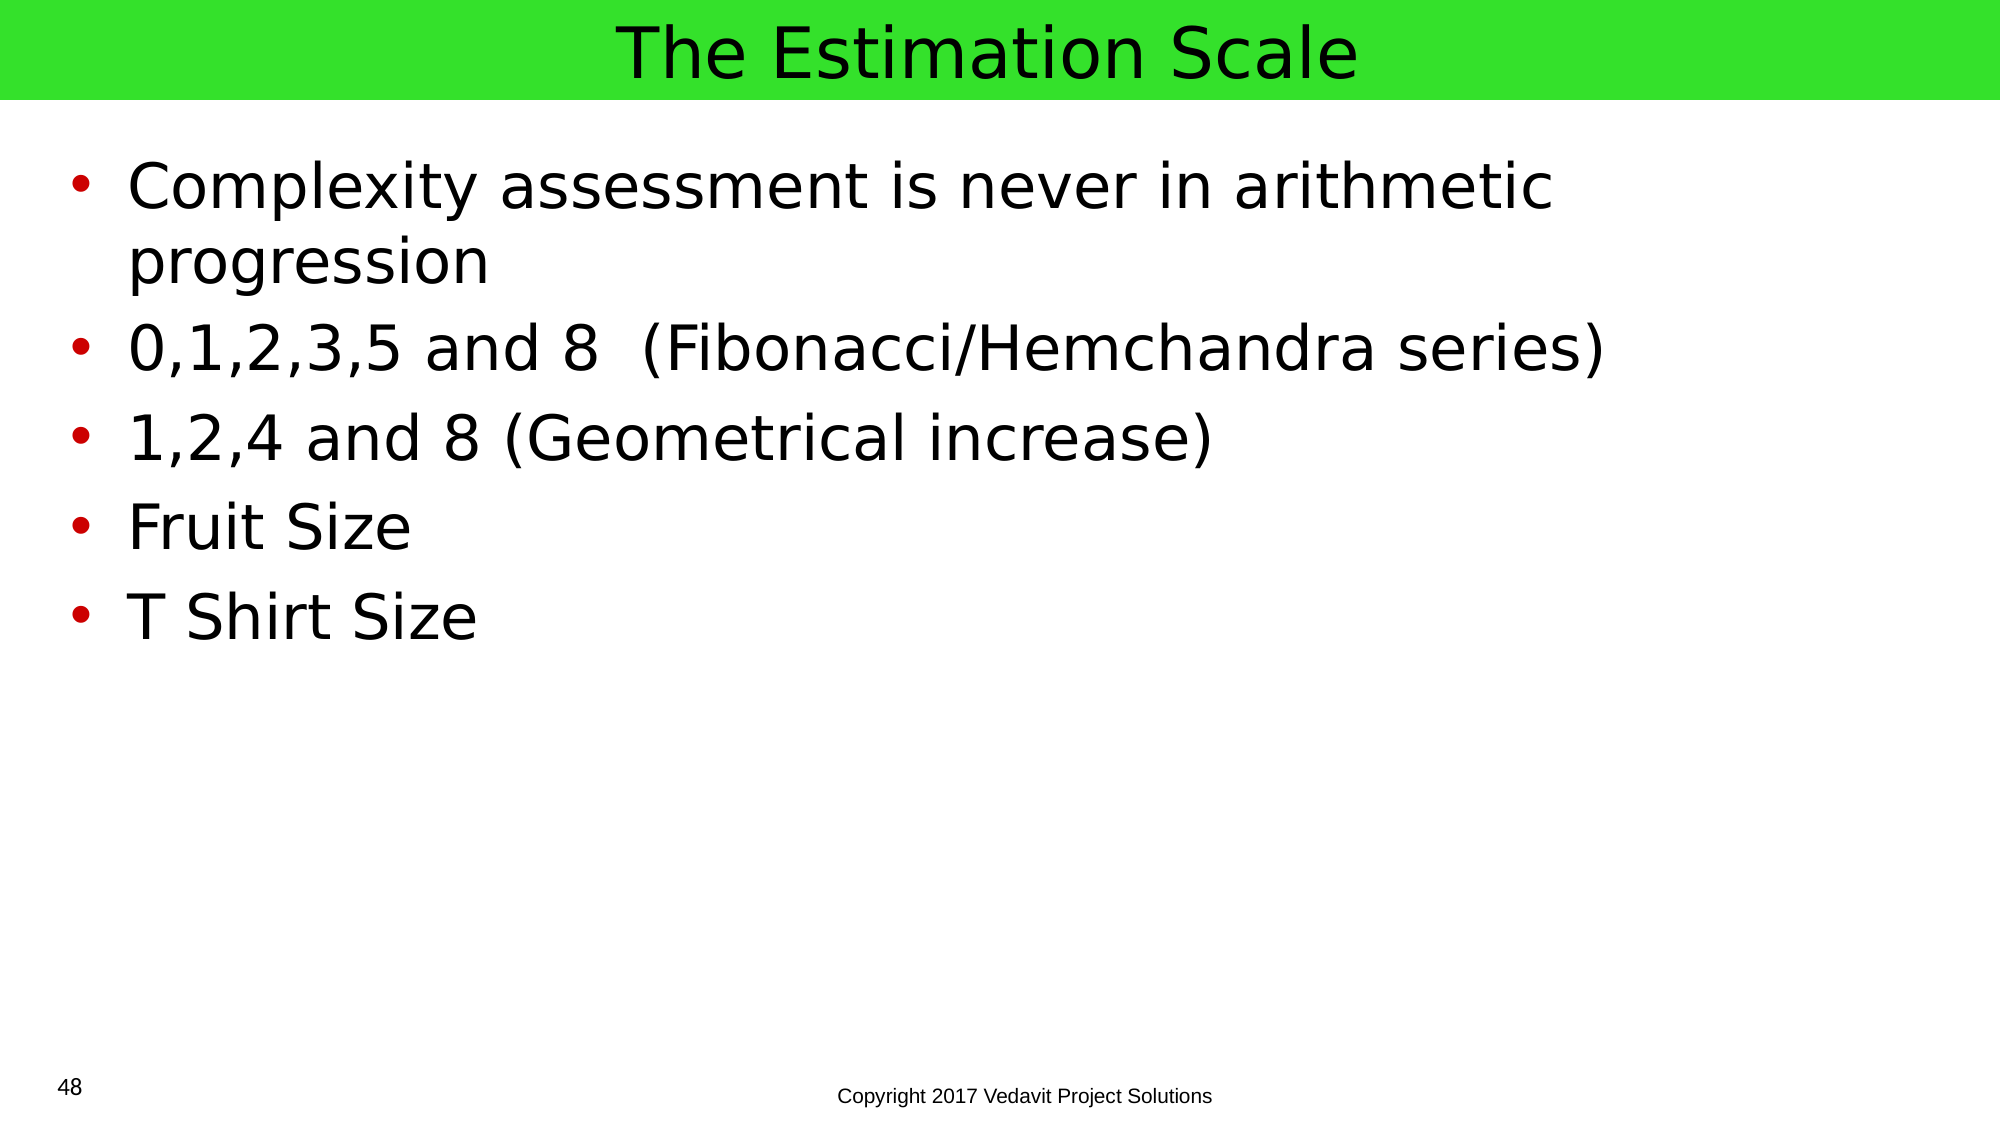

# The Estimation Scale
Complexity assessment is never in arithmetic progression
0,1,2,3,5 and 8  (Fibonacci/Hemchandra series)
1,2,4 and 8 (Geometrical increase)
Fruit Size
T Shirt Size

48